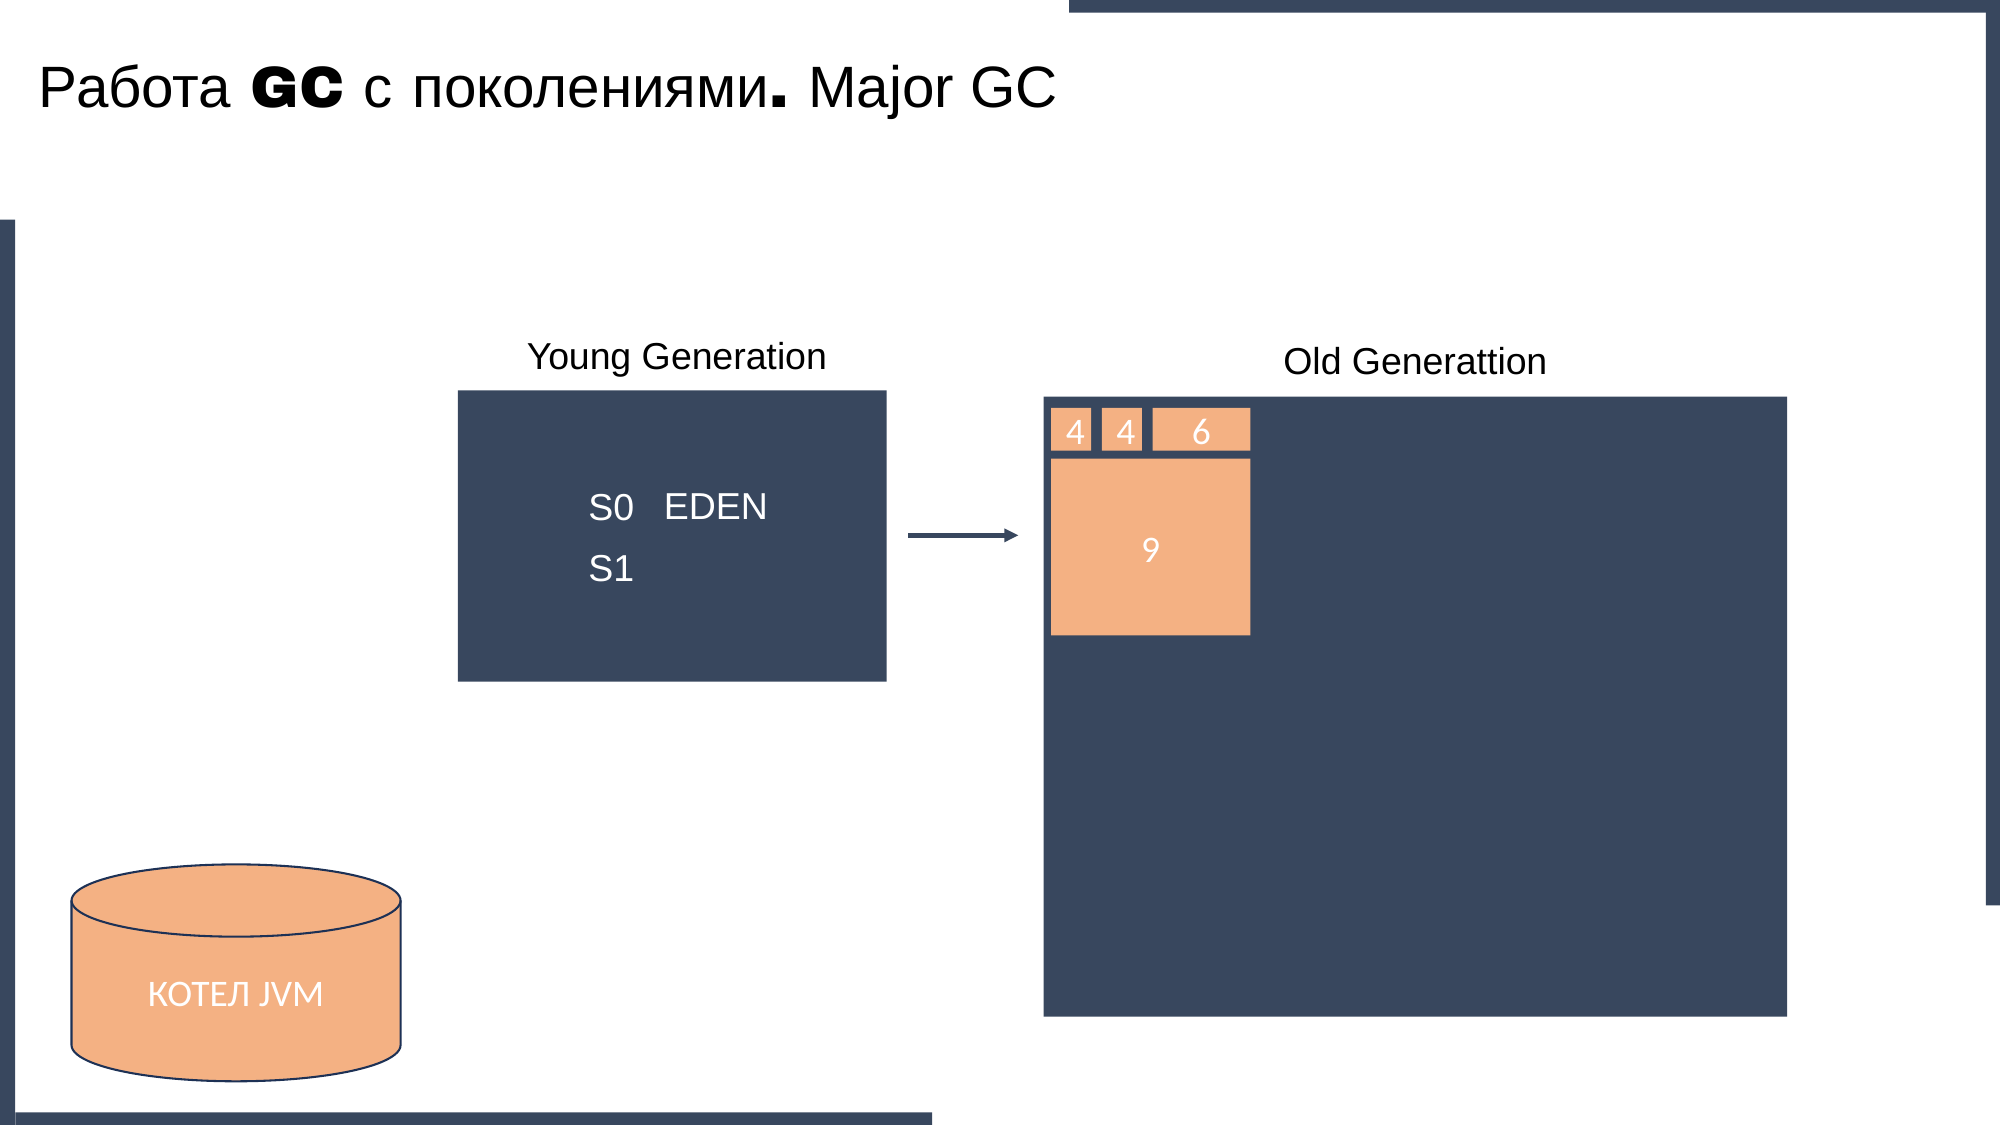

Работа GC с поколениями. Major GC

Young Generation
Old Generattion

4
4
6
9
EDEN
S0
S1
КОТЕЛ JVM